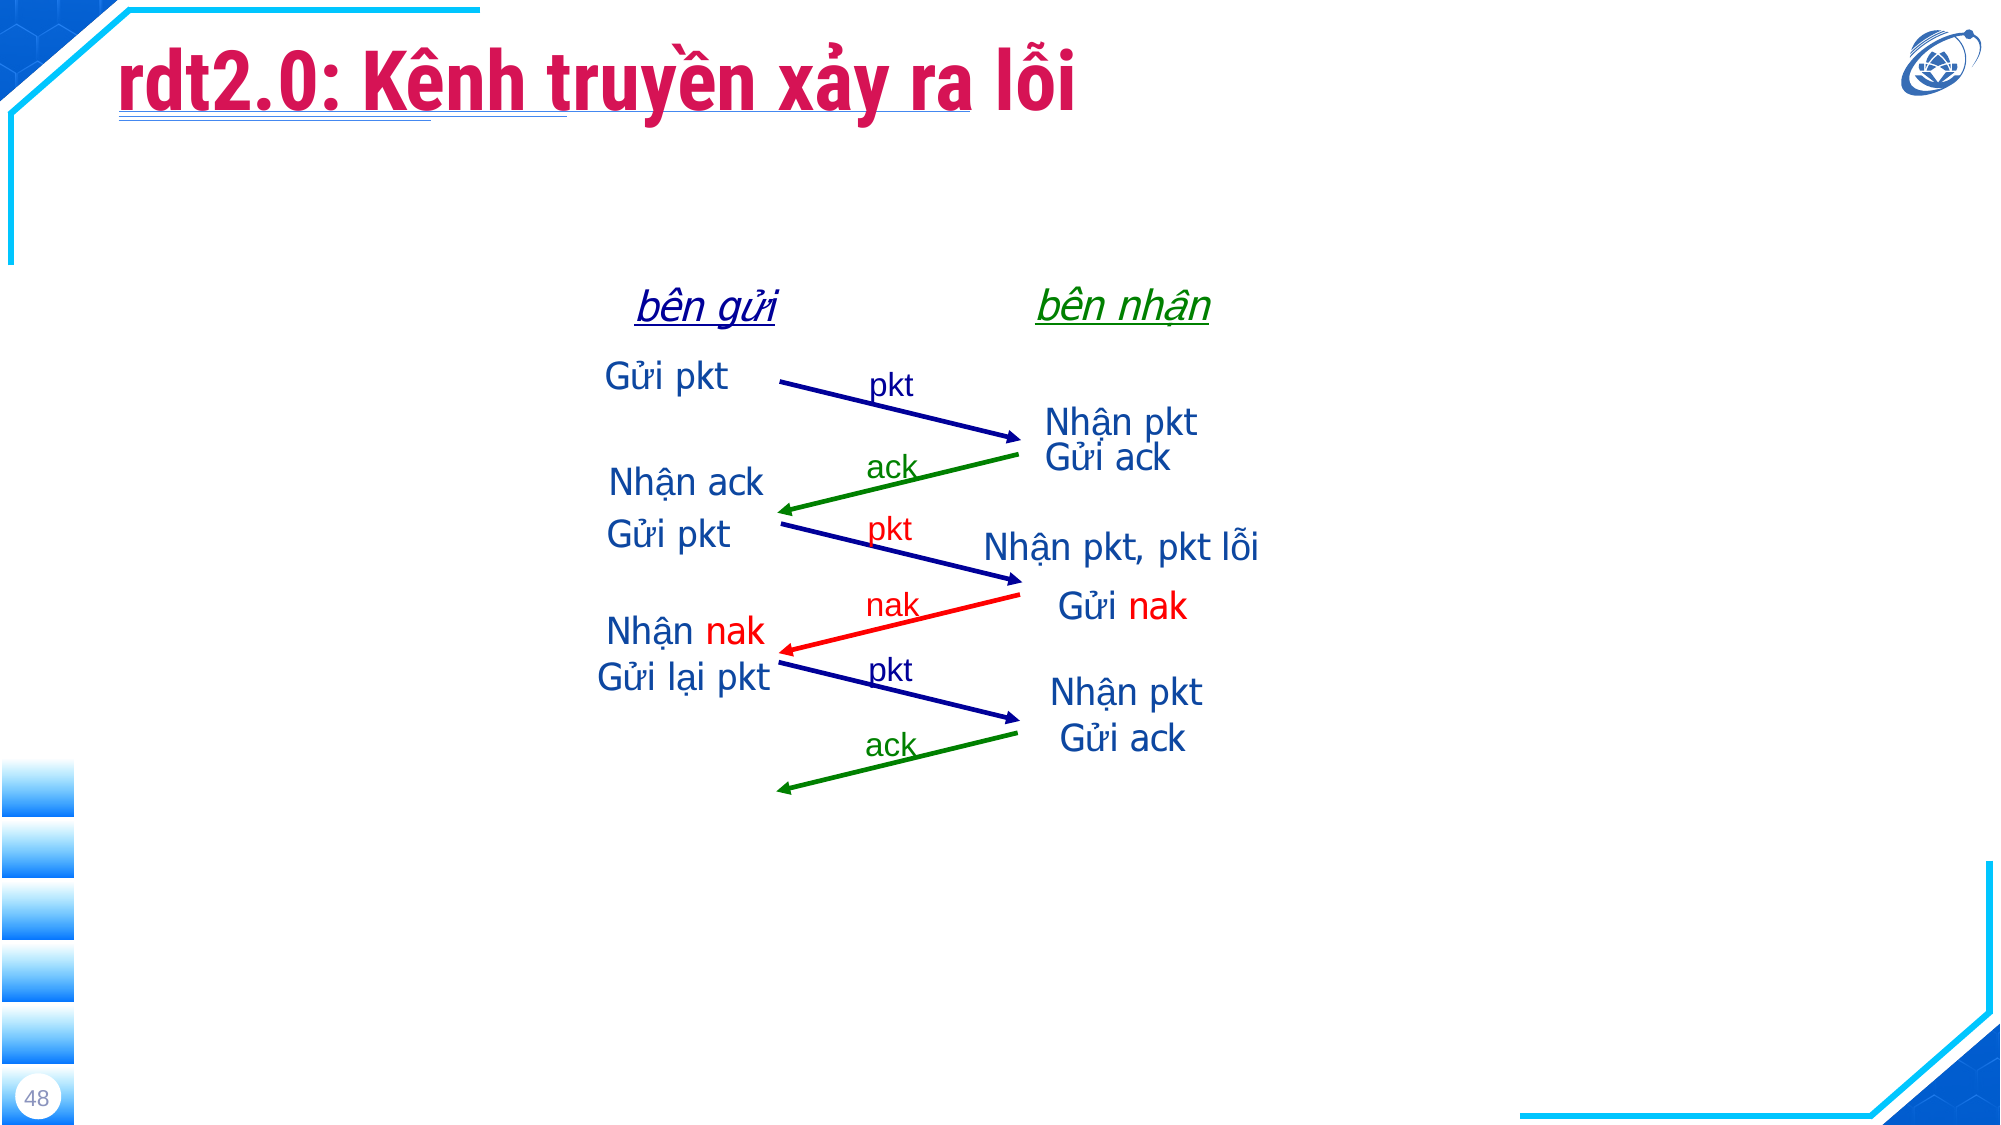

# rdt2.0: Kênh truyền xảy ra lỗi

bên nhận
bên gửi
Gửi pkt
pkt

Nhận pkt
Gửi ack
ack

Nhận ack
pkt

Gửi pkt
Nhận pkt, pkt lỗi
Gửi nak
nak

Nhận nak
pkt

Gửi lại pkt
Nhận pkt
Gửi ack
ack

48